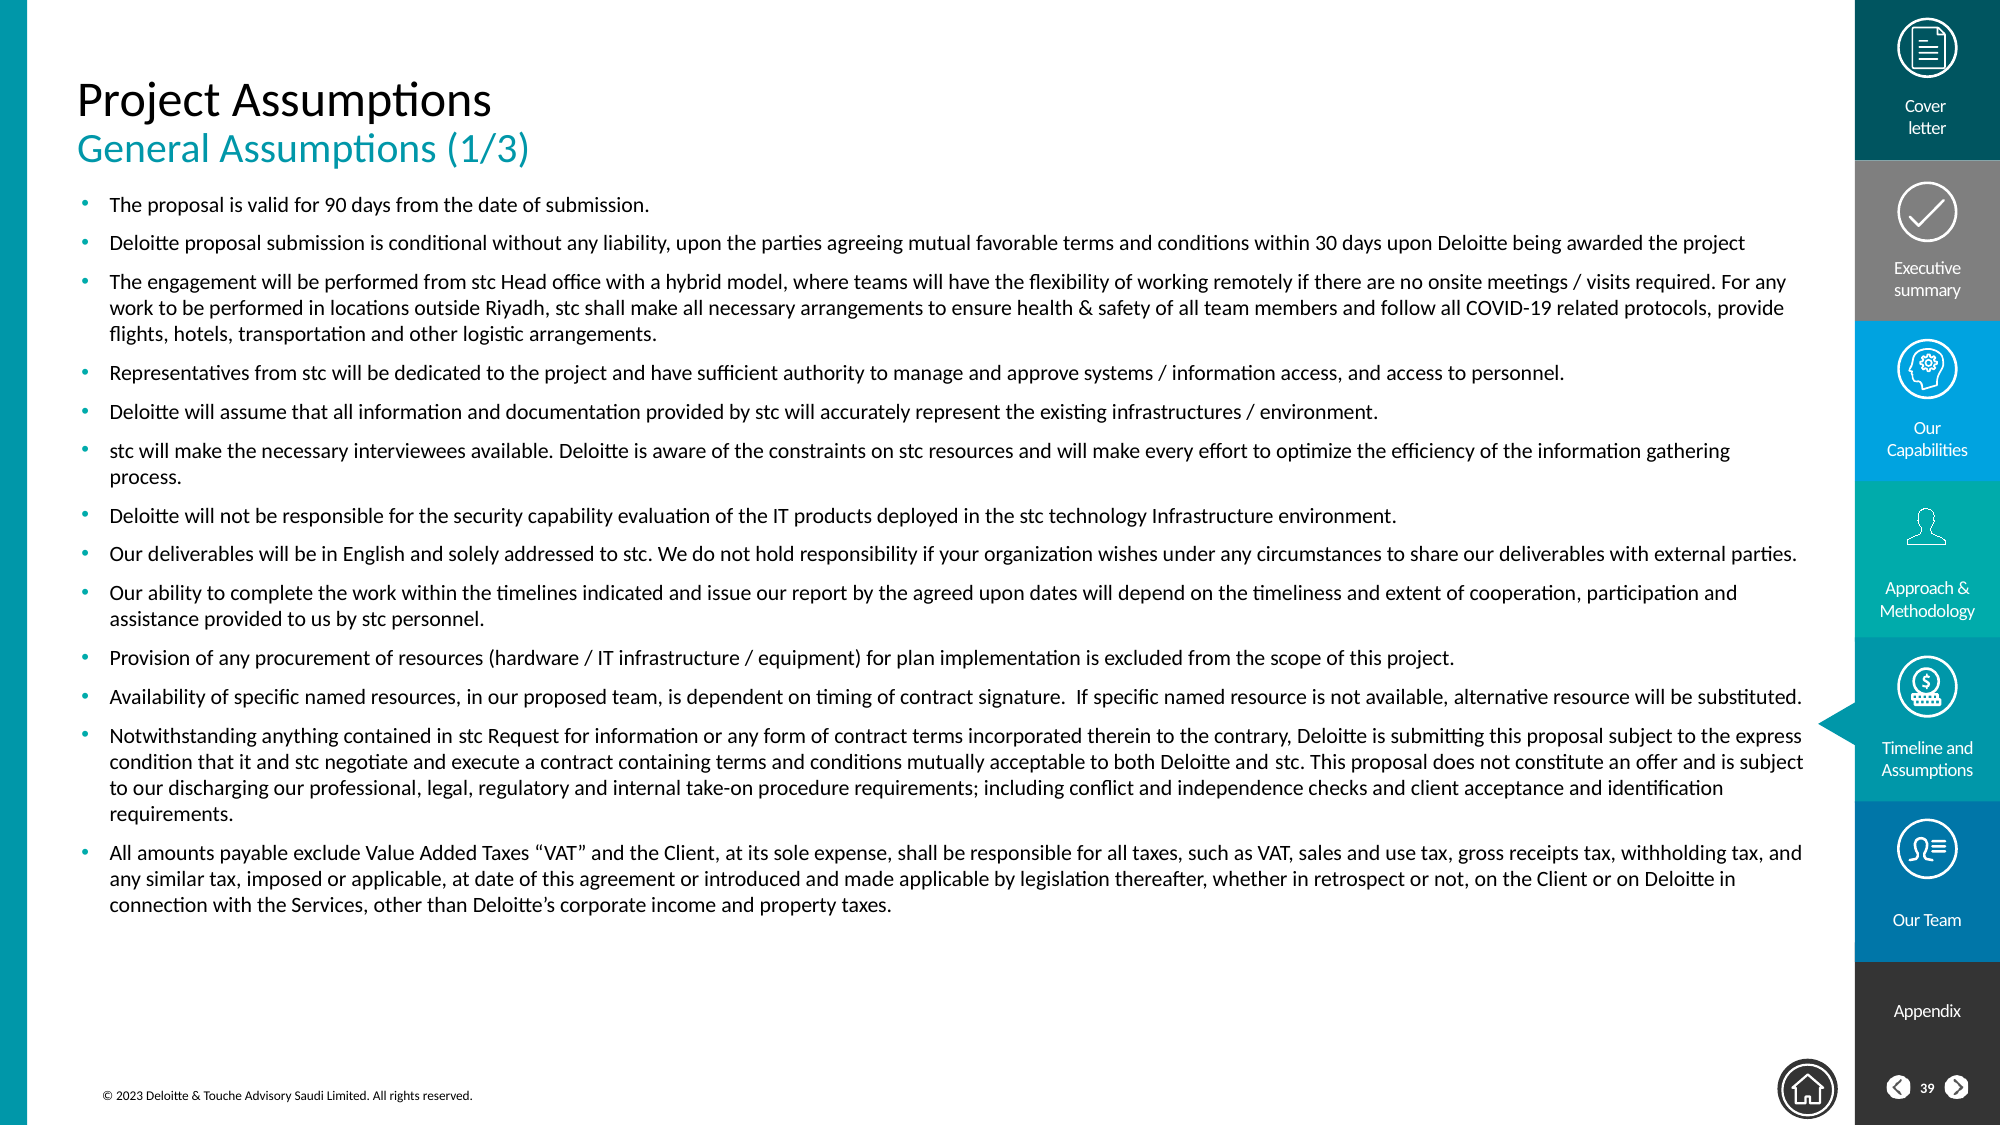

# Project Assumptions
General Assumptions (1/3)
The proposal is valid for 90 days from the date of submission.
Deloitte proposal submission is conditional without any liability, upon the parties agreeing mutual favorable terms and conditions within 30 days upon Deloitte being awarded the project
The engagement will be performed from stc Head office with a hybrid model, where teams will have the flexibility of working remotely if there are no onsite meetings / visits required. For any work to be performed in locations outside Riyadh, stc shall make all necessary arrangements to ensure health & safety of all team members and follow all COVID-19 related protocols, provide flights, hotels, transportation and other logistic arrangements.
Representatives from stc will be dedicated to the project and have sufficient authority to manage and approve systems / information access, and access to personnel.
Deloitte will assume that all information and documentation provided by stc will accurately represent the existing infrastructures / environment.
stc will make the necessary interviewees available. Deloitte is aware of the constraints on stc resources and will make every effort to optimize the efficiency of the information gathering process.
Deloitte will not be responsible for the security capability evaluation of the IT products deployed in the stc technology Infrastructure environment.
Our deliverables will be in English and solely addressed to stc. We do not hold responsibility if your organization wishes under any circumstances to share our deliverables with external parties.
Our ability to complete the work within the timelines indicated and issue our report by the agreed upon dates will depend on the timeliness and extent of cooperation, participation and assistance provided to us by stc personnel.
Provision of any procurement of resources (hardware / IT infrastructure / equipment) for plan implementation is excluded from the scope of this project.
Availability of specific named resources, in our proposed team, is dependent on timing of contract signature.  If specific named resource is not available, alternative resource will be substituted.
Notwithstanding anything contained in stc Request for information or any form of contract terms incorporated therein to the contrary, Deloitte is submitting this proposal subject to the express condition that it and stc negotiate and execute a contract containing terms and conditions mutually acceptable to both Deloitte and stc. This proposal does not constitute an offer and is subject to our discharging our professional, legal, regulatory and internal take-on procedure requirements; including conflict and independence checks and client acceptance and identification requirements.
All amounts payable exclude Value Added Taxes “VAT” and the Client, at its sole expense, shall be responsible for all taxes, such as VAT, sales and use tax, gross receipts tax, withholding tax, and any similar tax, imposed or applicable, at date of this agreement or introduced and made applicable by legislation thereafter, whether in retrospect or not, on the Client or on Deloitte in connection with the Services, other than Deloitte’s corporate income and property taxes.